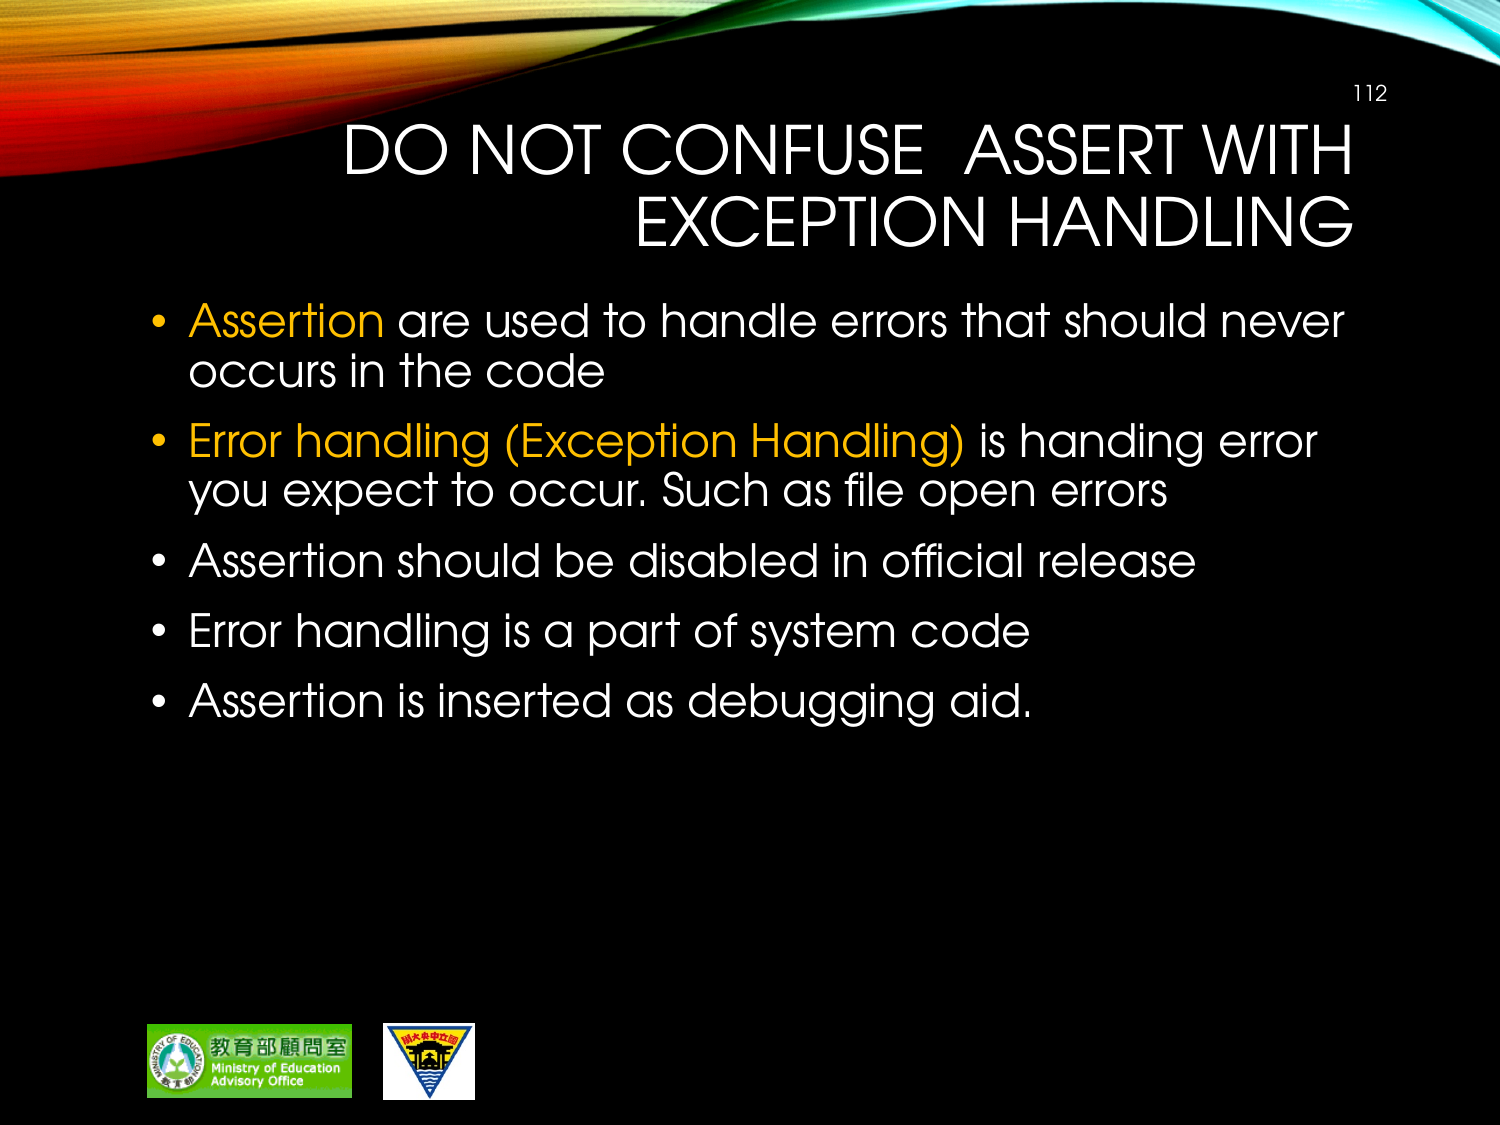

112
# Do not confuse  ASSERT with  Exception handling
Assertion are used to handle errors that should never occurs in the code
Error handling (Exception Handling) is handing error you expect to occur. Such as file open errors
Assertion should be disabled in official release
Error handling is a part of system code
Assertion is inserted as debugging aid.